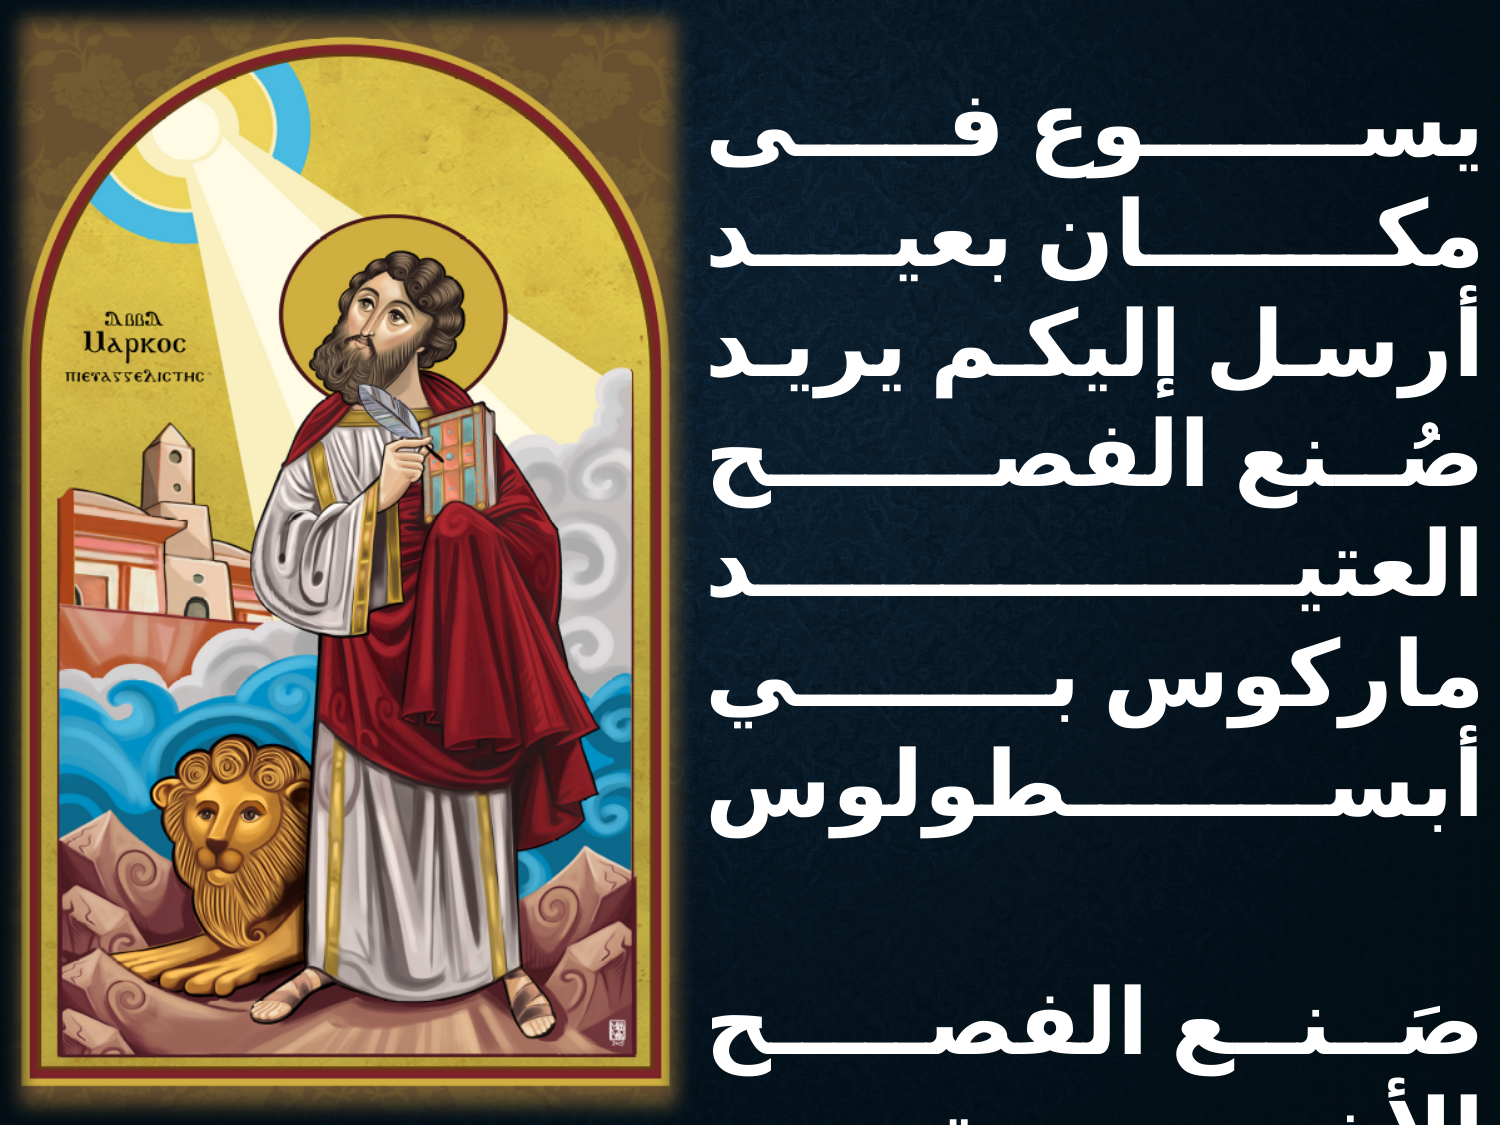

يســوع فى مكـــان بعيد
أرسل إليكم يريد
صُنع الفصـــــح العتيـــــد
ماركوس بي أبسطولوس
صَنــع الفصـــح الأخيــــر تمم السر الخطير
وتأنى على الشرير
ماركوس بي أبسطولوس